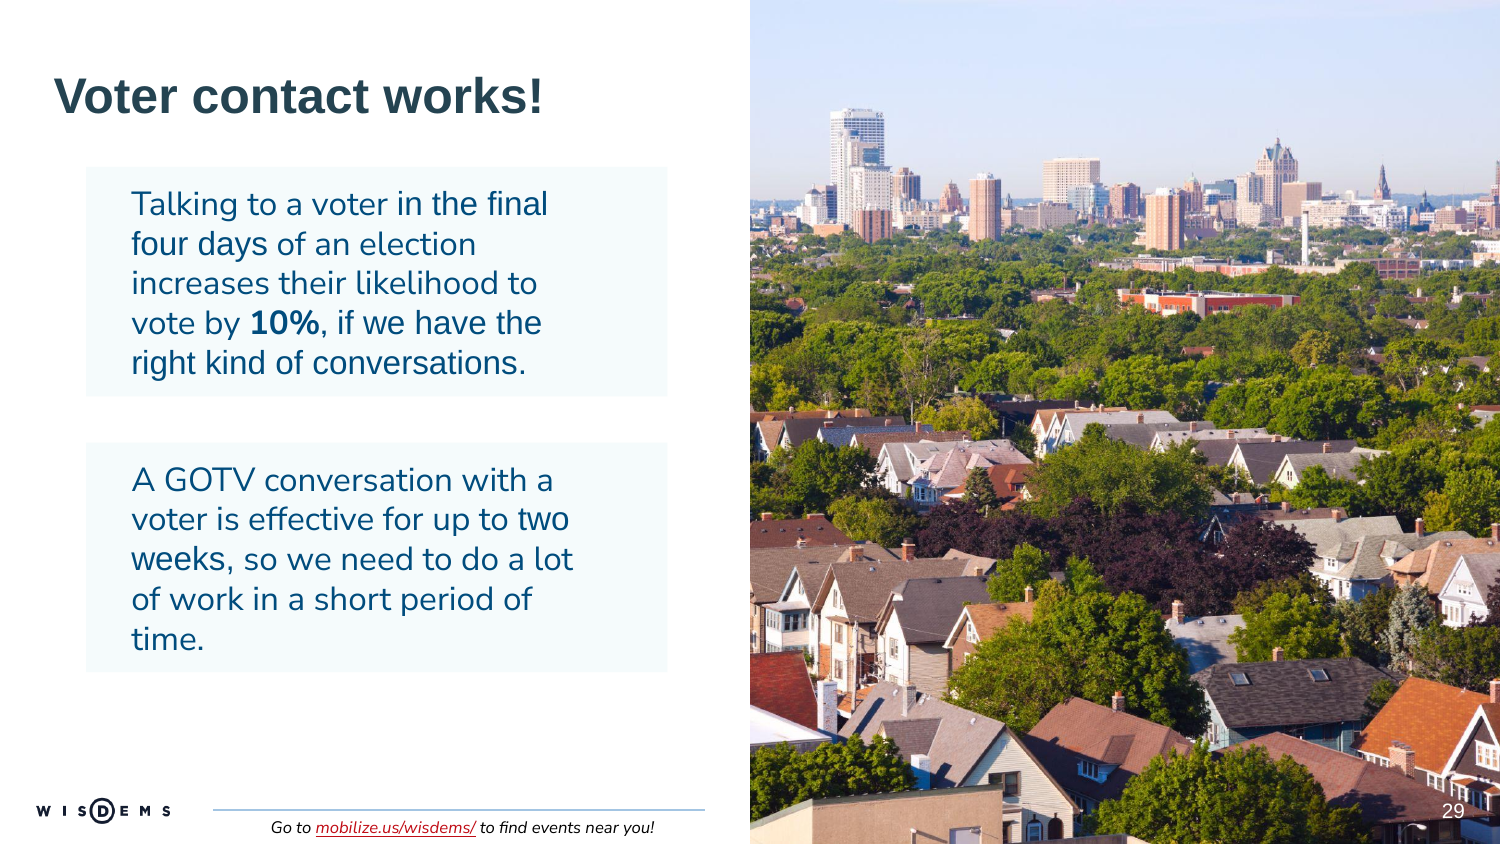

# Voter contact works!
Talking to a voter in the final four days of an election increases their likelihood to vote by 10%, if we have the right kind of conversations.
A GOTV conversation with a voter is effective for up to two weeks, so we need to do a lot of work in a short period of time.